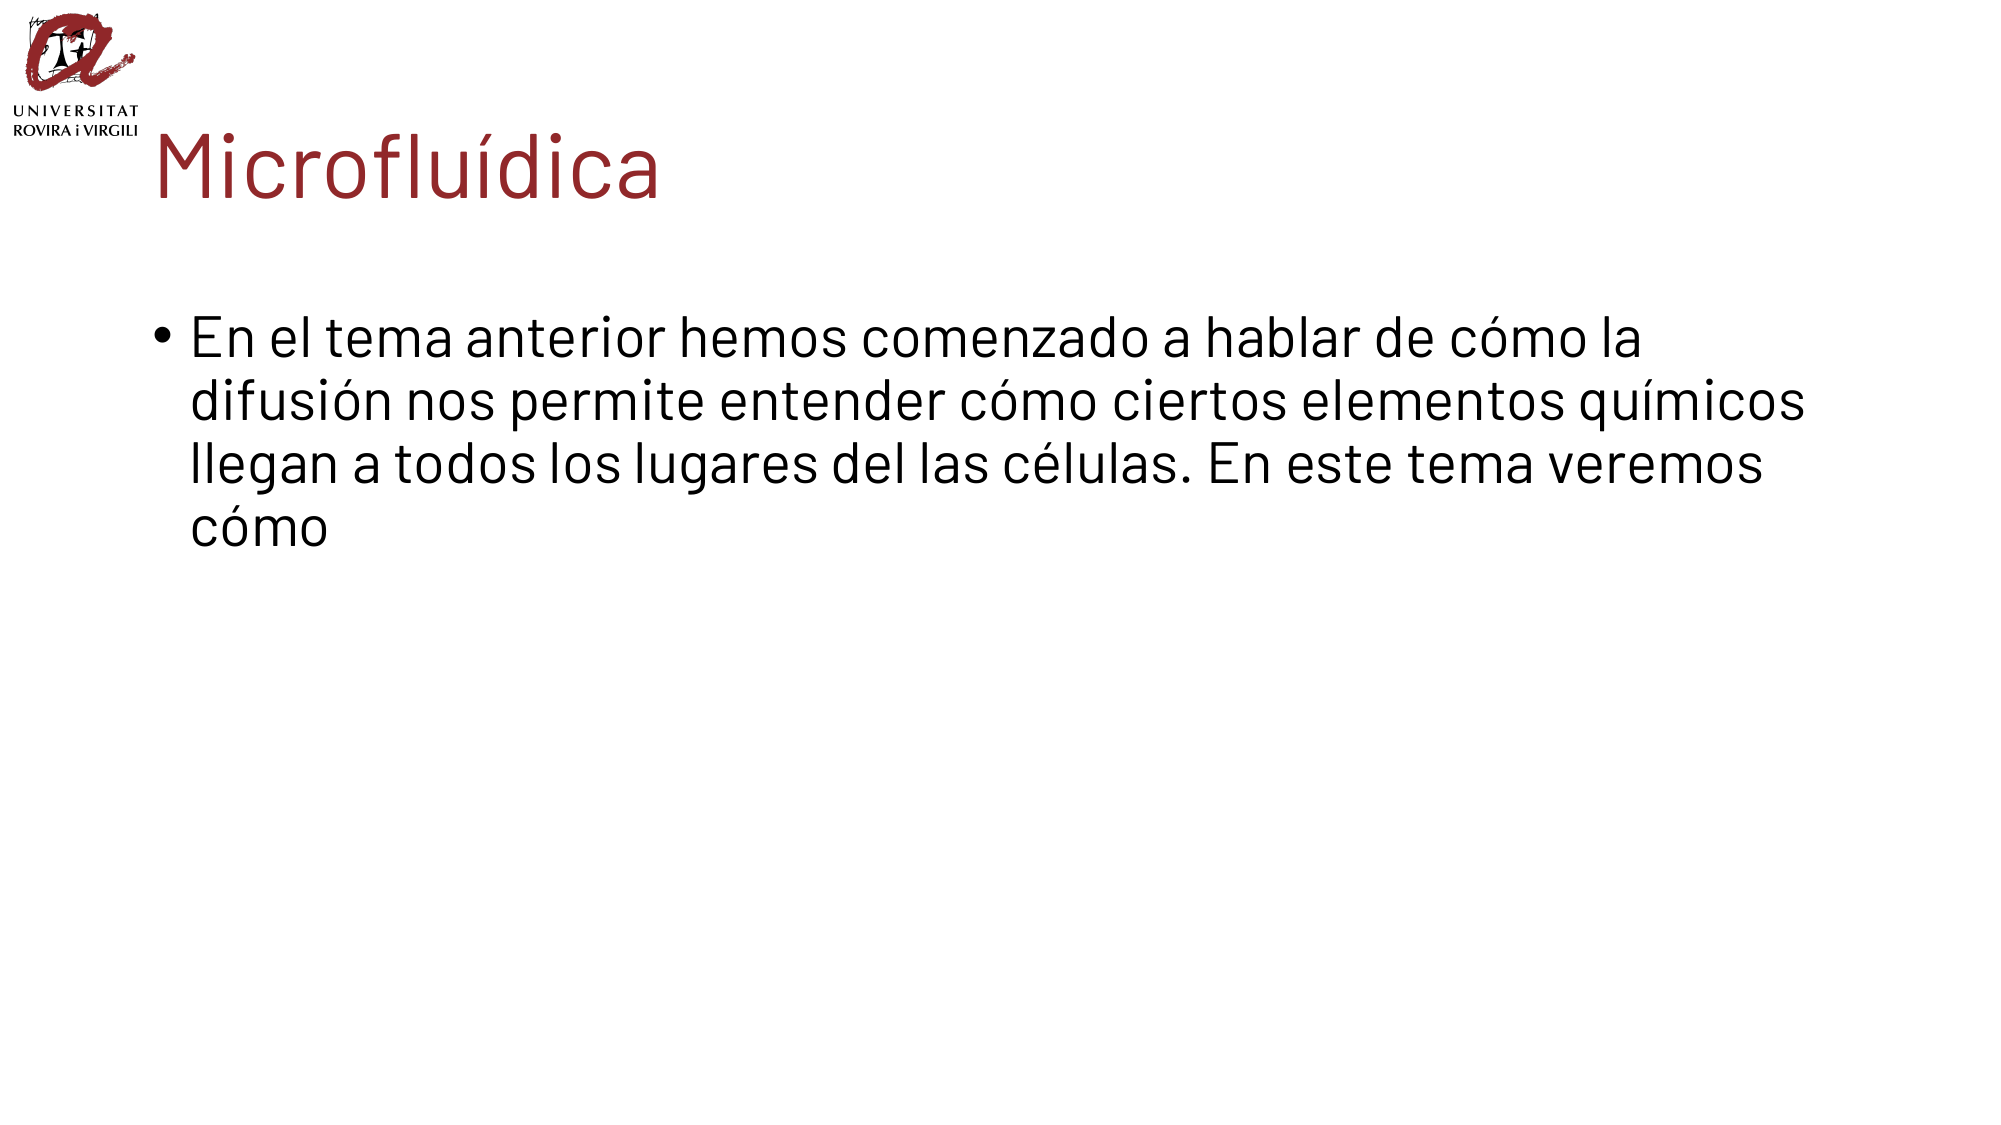

# Microfluídica
En el tema anterior hemos comenzado a hablar de cómo la difusión nos permite entender cómo ciertos elementos químicos llegan a todos los lugares del las células. En este tema veremos cómo